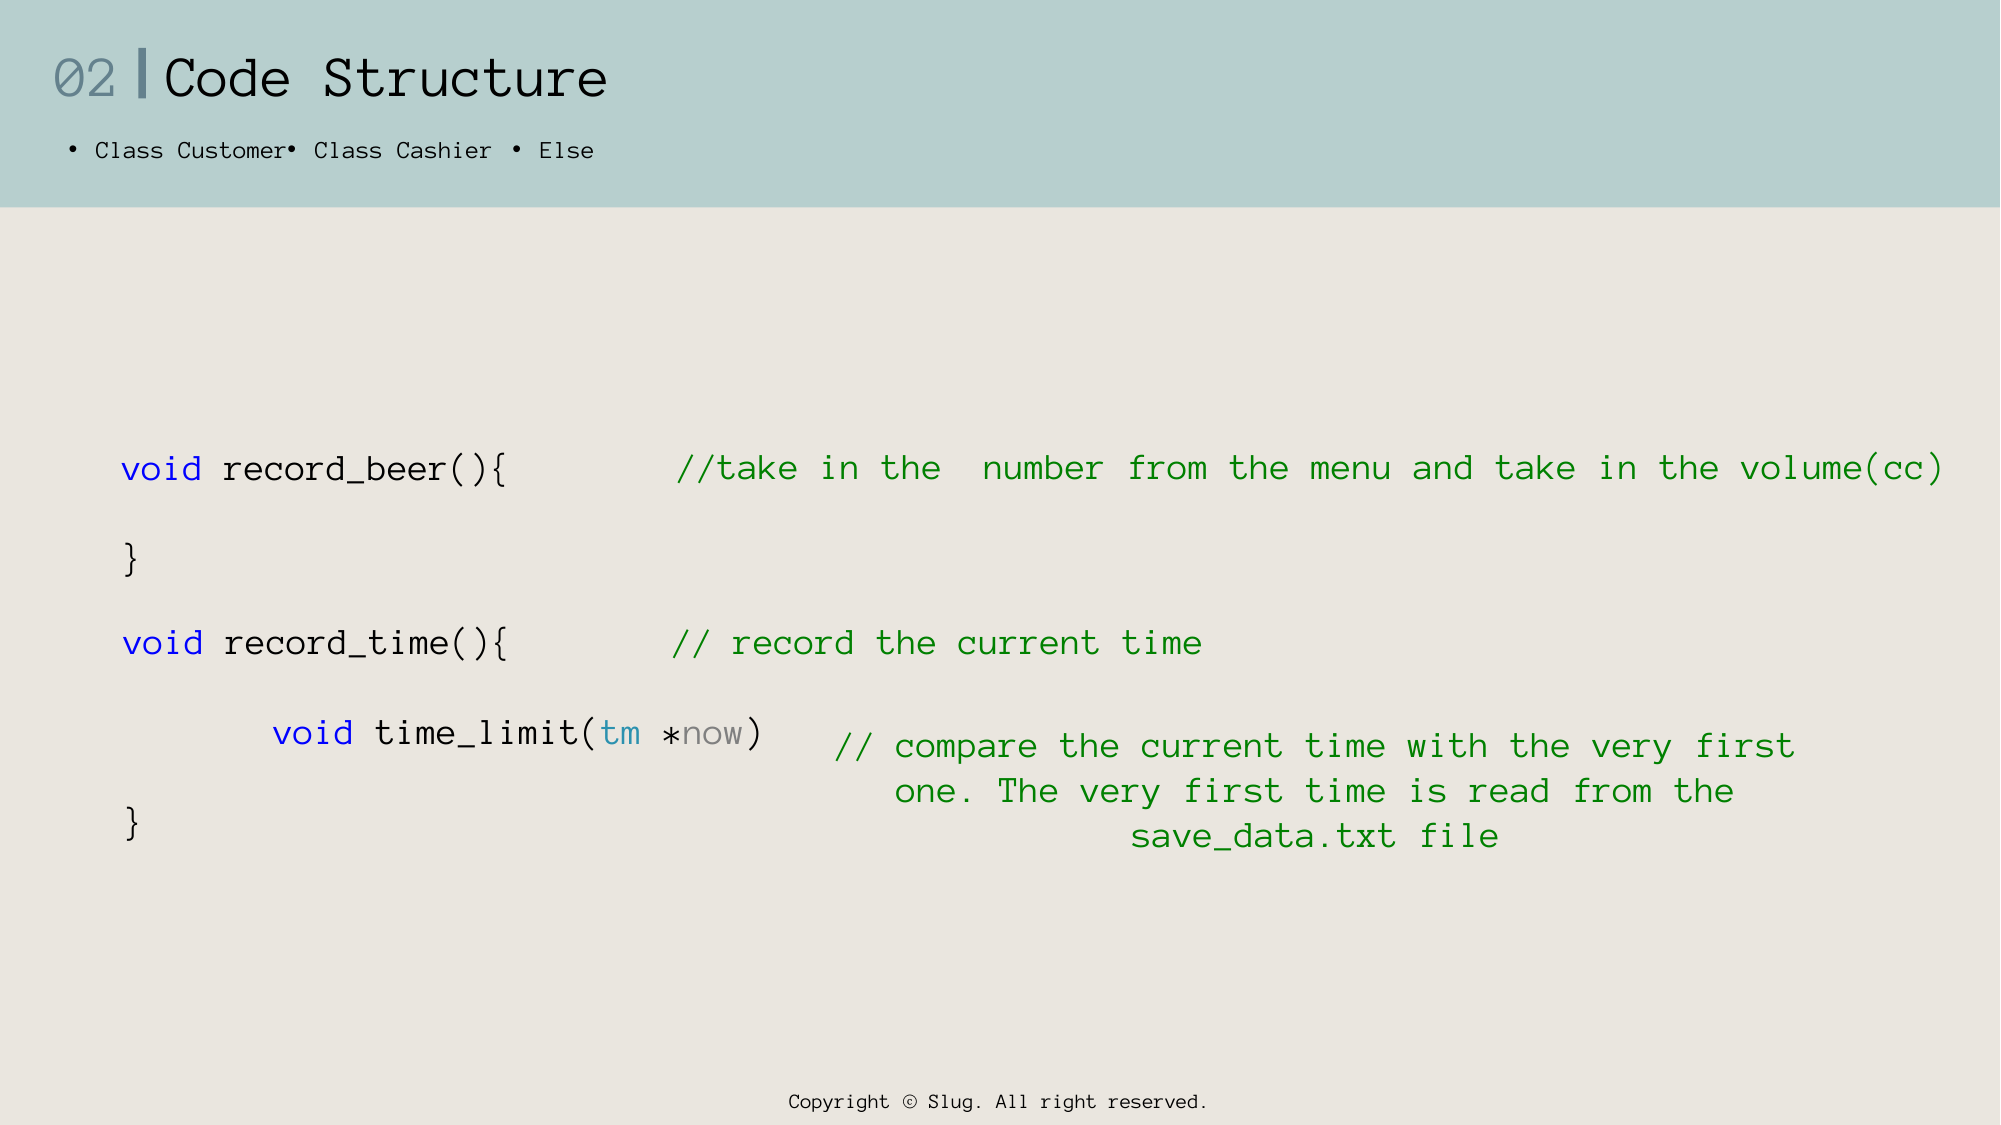

02
Code Structure

Class Customer
Class Cashier
Else
//take in the  number from the menu and take in the volume(cc)
void record_beer(){

}
void record_time(){

	void time_limit(tm *now)

}
// record the current time
// compare the current time with the very first one. The very first time is read from the save_data.txt file
Copyright ⓒ Slug. All right reserved.